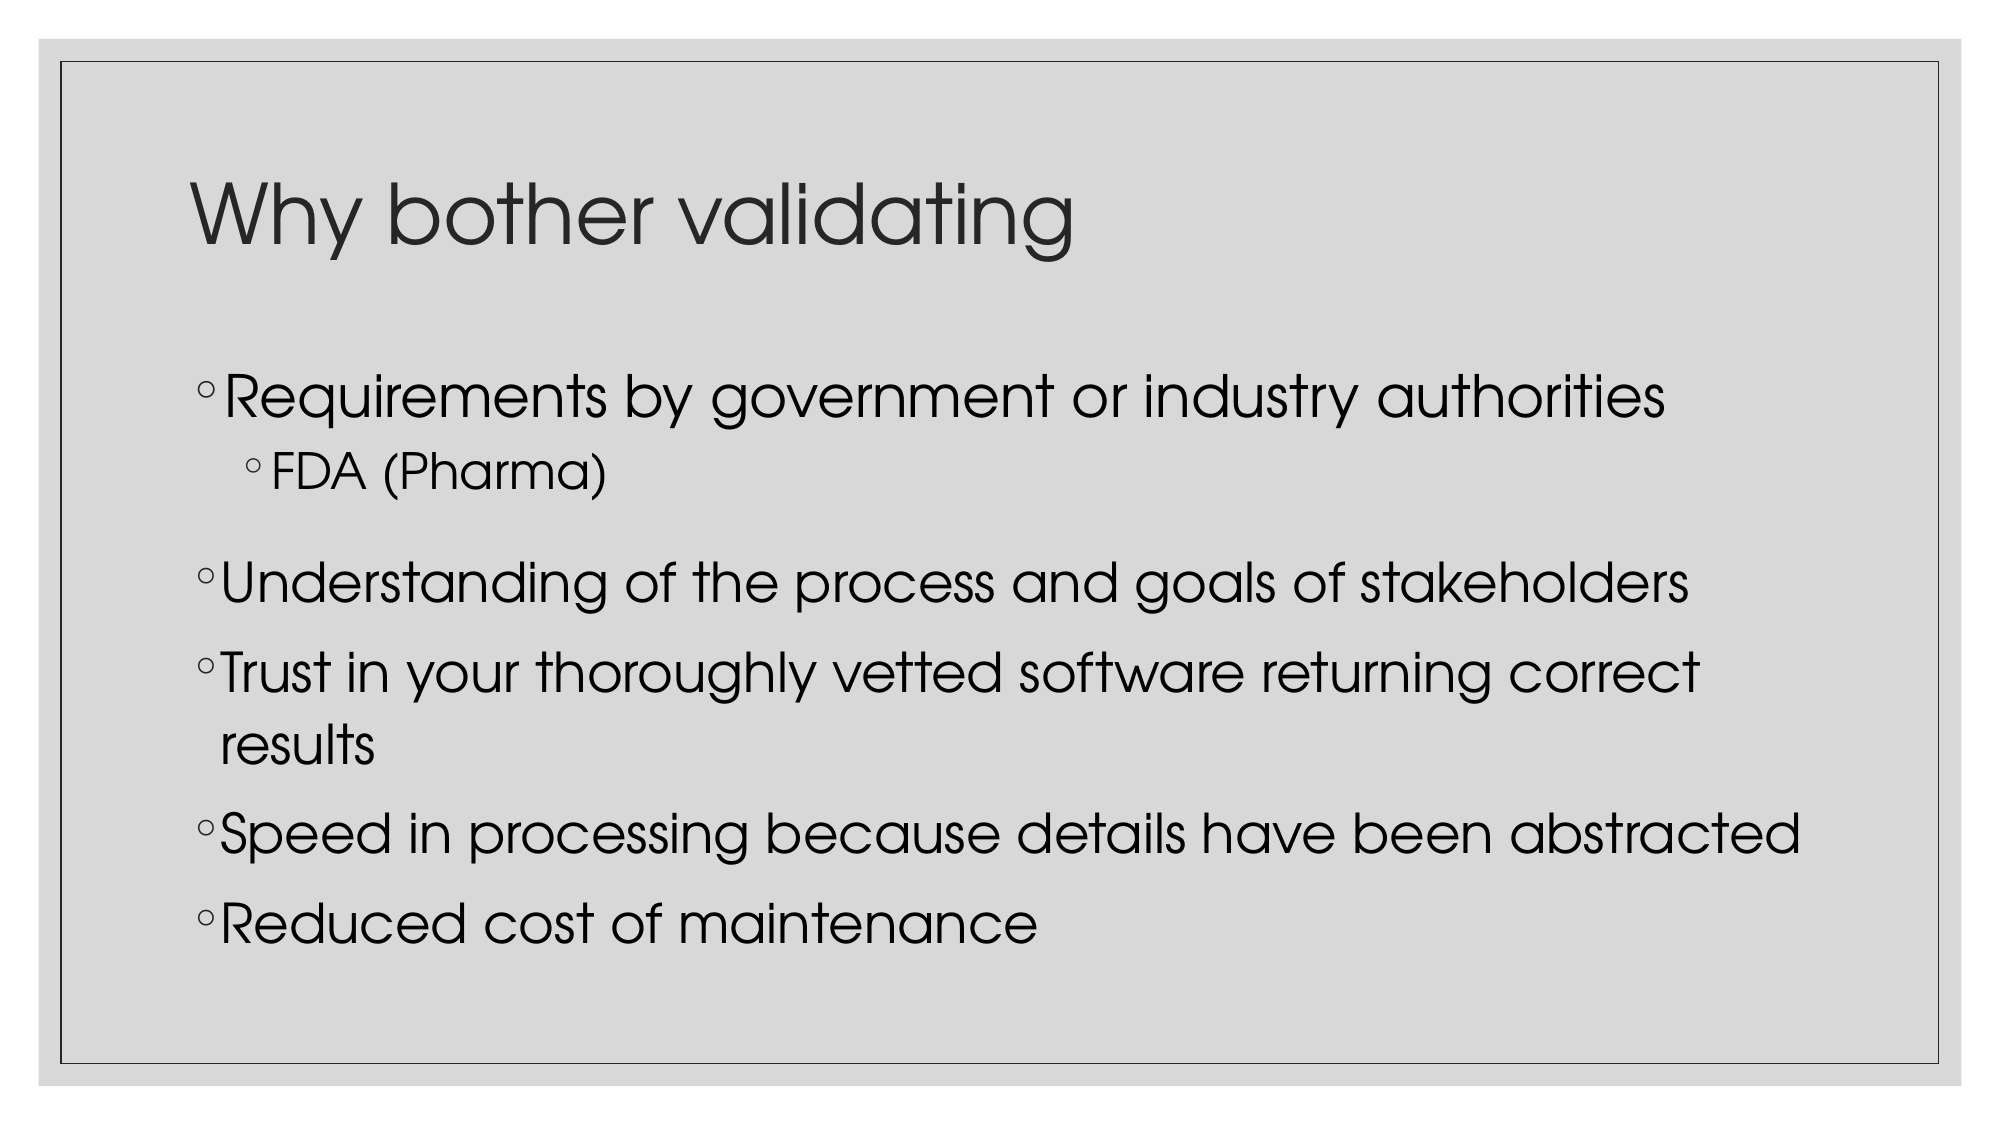

# Why bother validating
Requirements by government or industry authorities
FDA (Pharma)

Understanding of the process and goals of stakeholders
Trust in your thoroughly vetted software returning correct results
Speed in processing because details have been abstracted
Reduced cost of maintenance